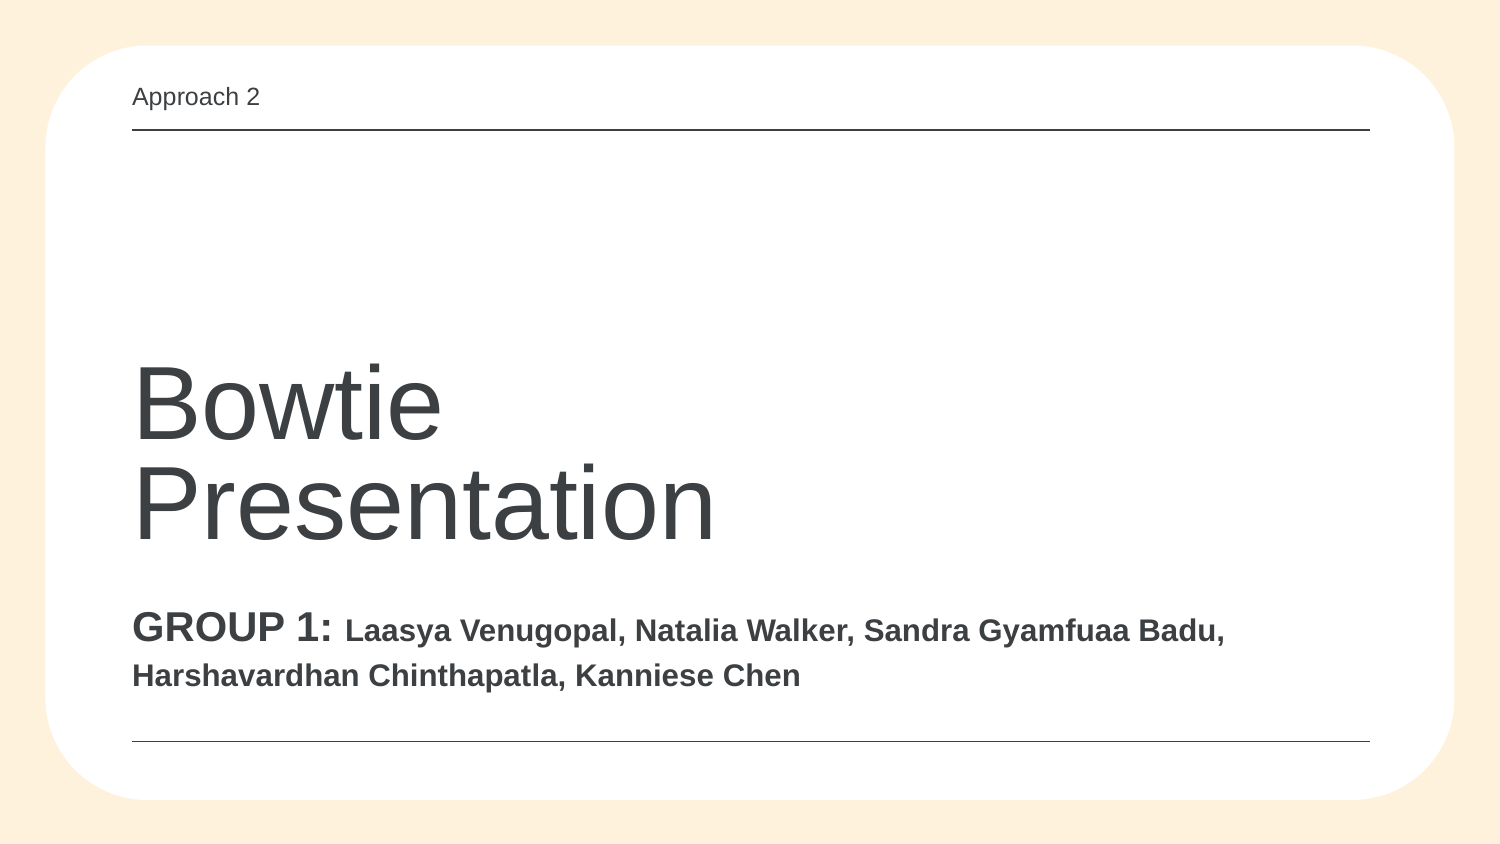

Approach 2
# Bowtie Presentation
GROUP 1: Laasya Venugopal, Natalia Walker, Sandra Gyamfuaa Badu, Harshavardhan Chinthapatla, Kanniese Chen